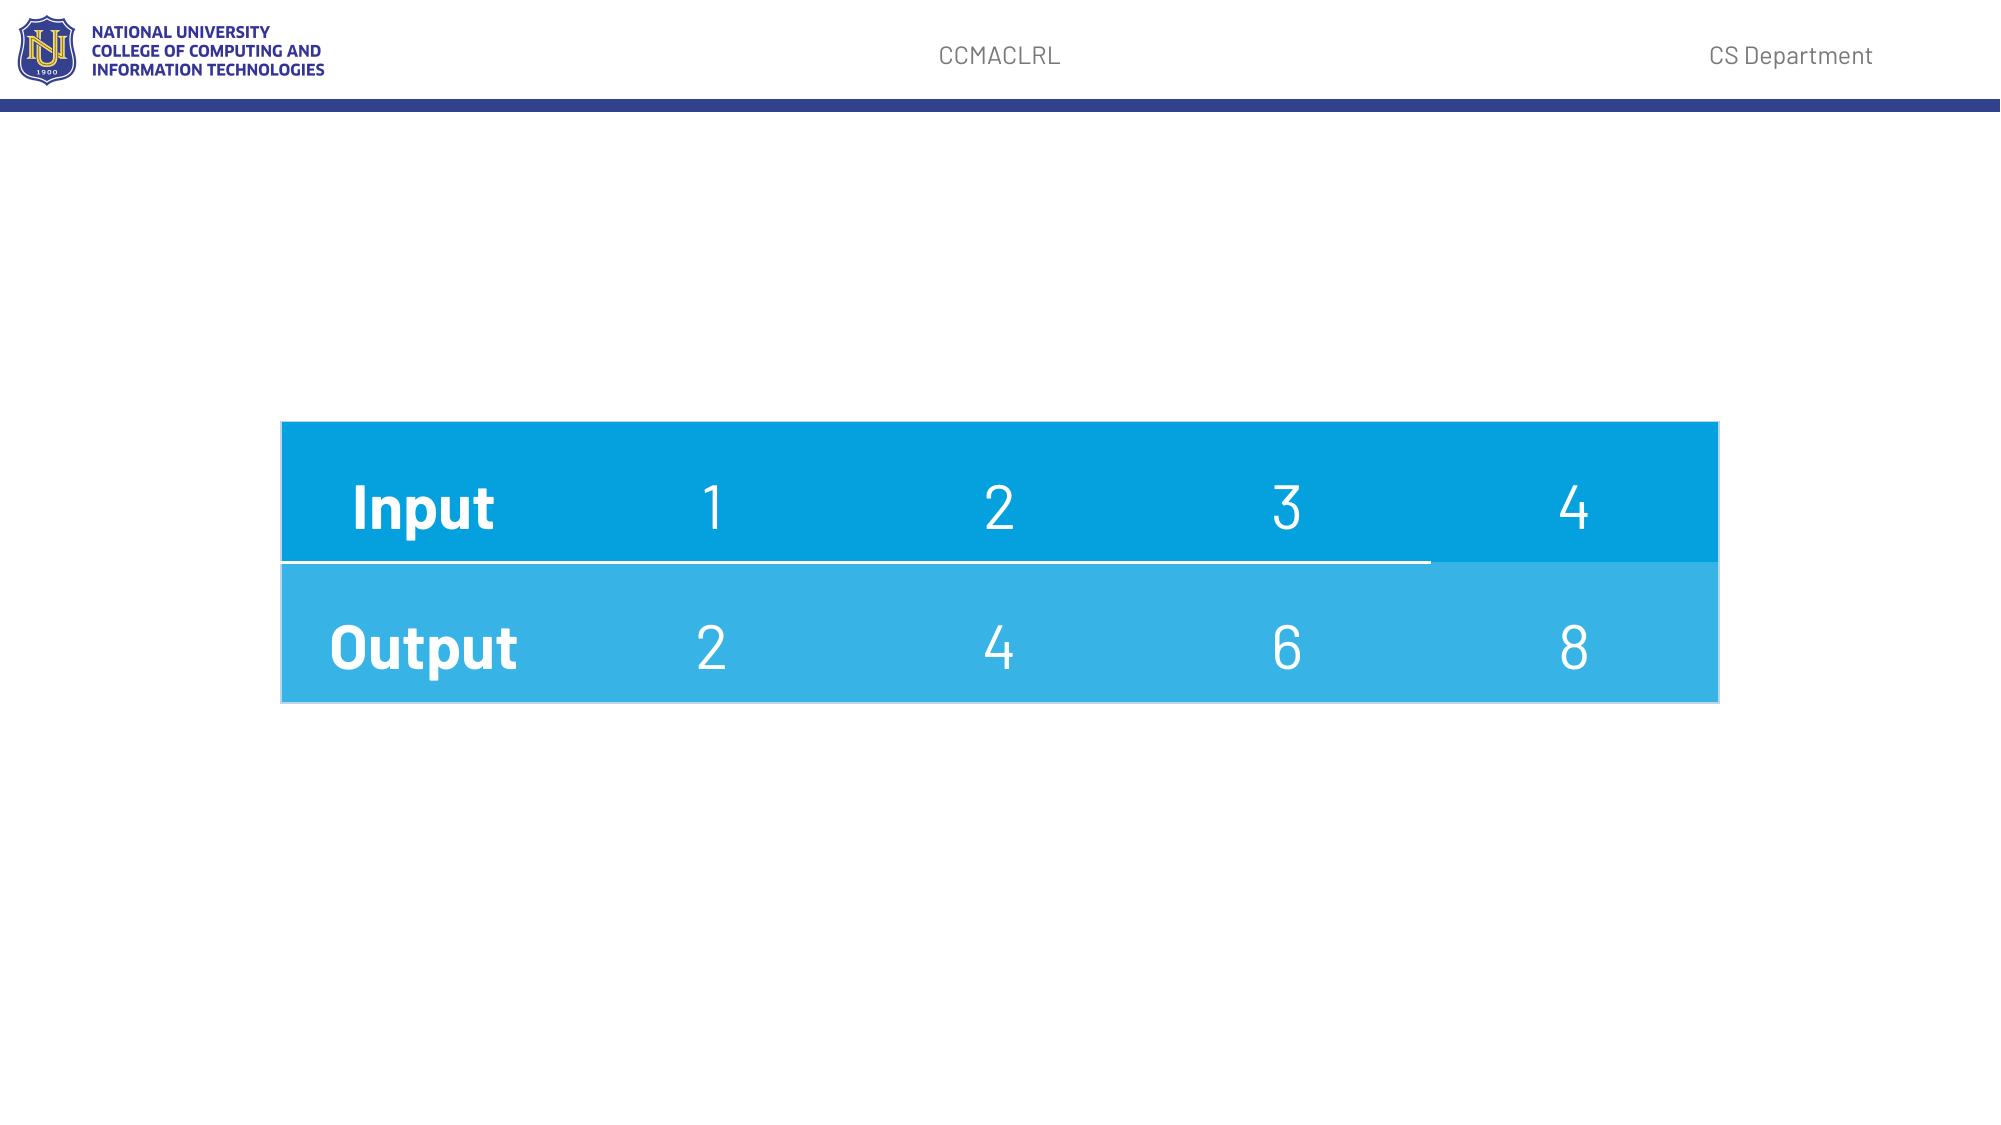

| Input | 1 | 2 | 3 | 4 |
| --- | --- | --- | --- | --- |
| Output | 2 | 4 | 6 | 8 |